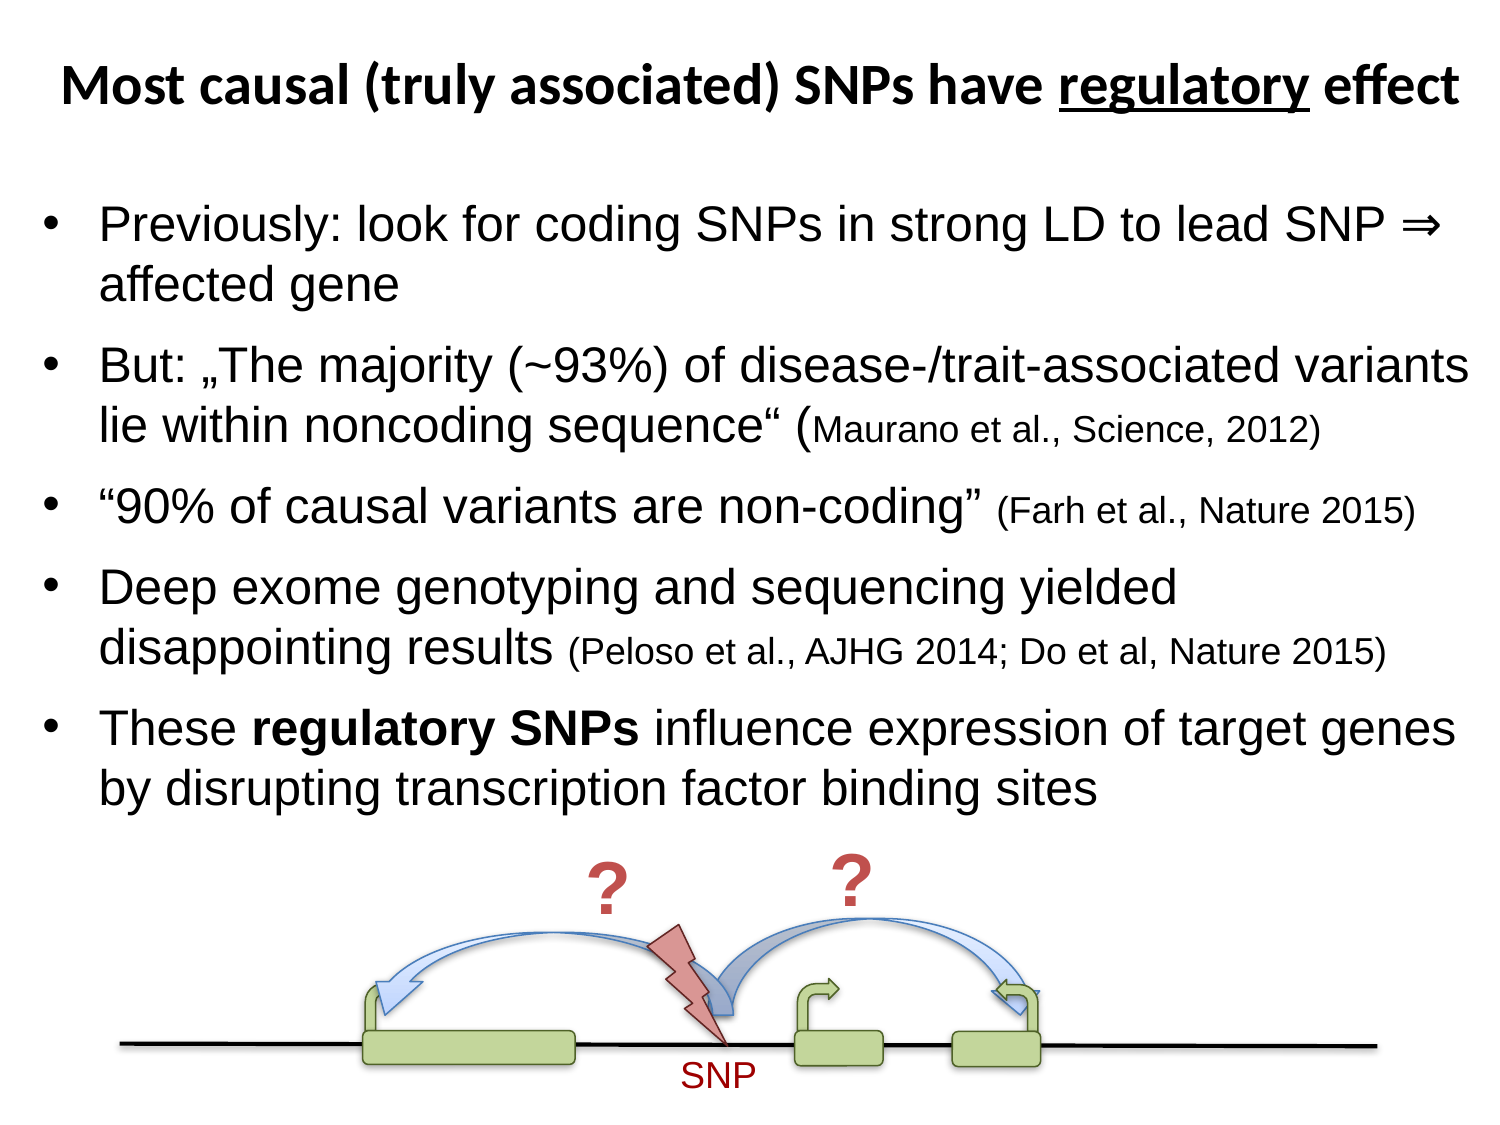

# Most causal (truly associated) SNPs have regulatory effect
Previously: look for coding SNPs in strong LD to lead SNP ⇒ affected gene
But: „The majority (~93%) of disease-/trait-associated variants lie within noncoding sequence“ (Maurano et al., Science, 2012)
“90% of causal variants are non-coding” (Farh et al., Nature 2015)
Deep exome genotyping and sequencing yielded disappointing results (Peloso et al., AJHG 2014; Do et al, Nature 2015)
These regulatory SNPs influence expression of target genes by disrupting transcription factor binding sites
?
?

SNP